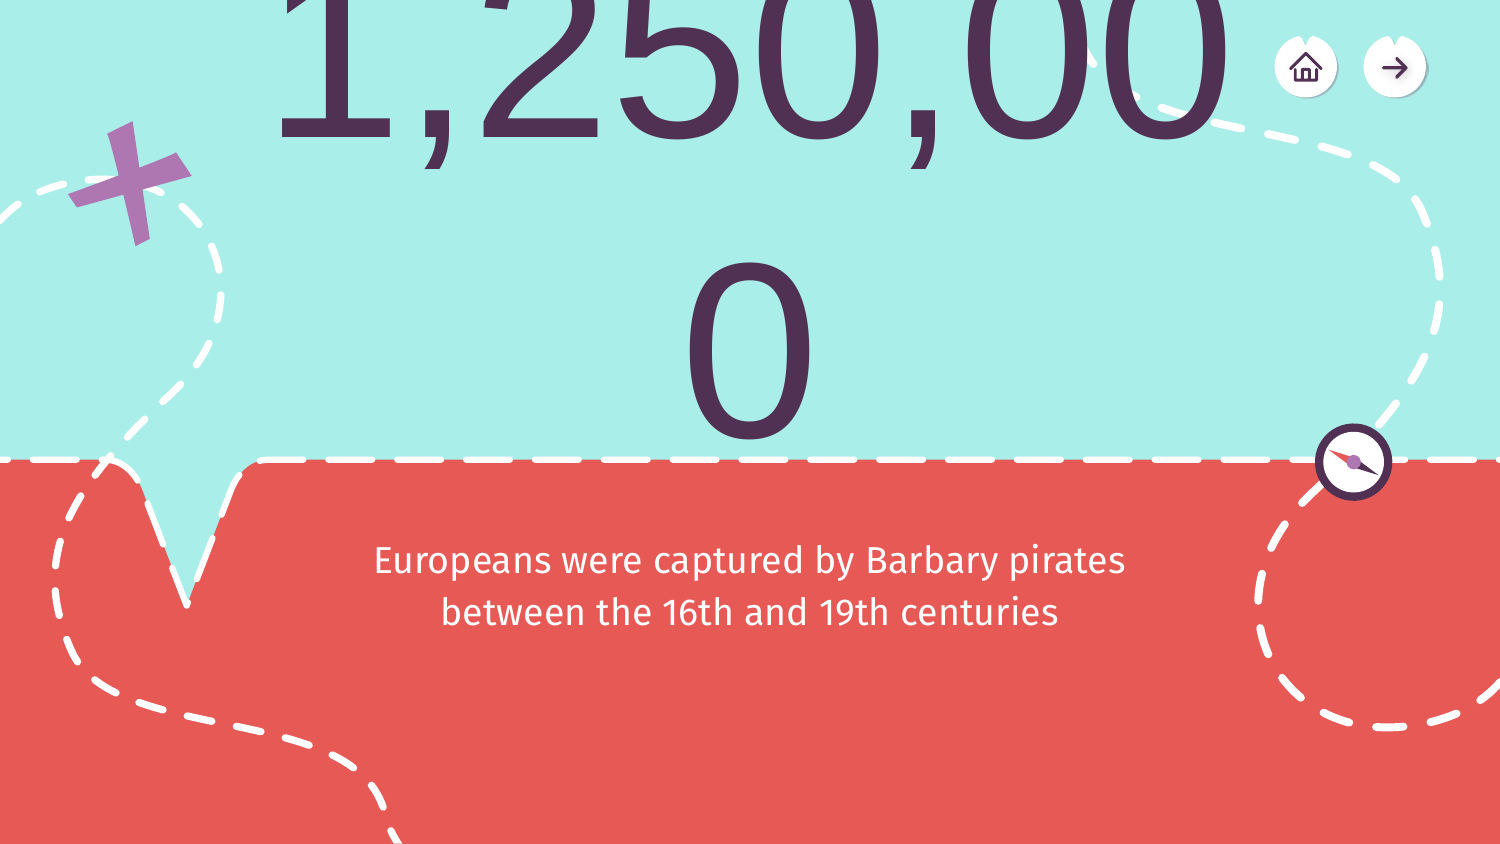

# 1,250,000

Europeans were captured by Barbary pirates between the 16th and 19th centuries